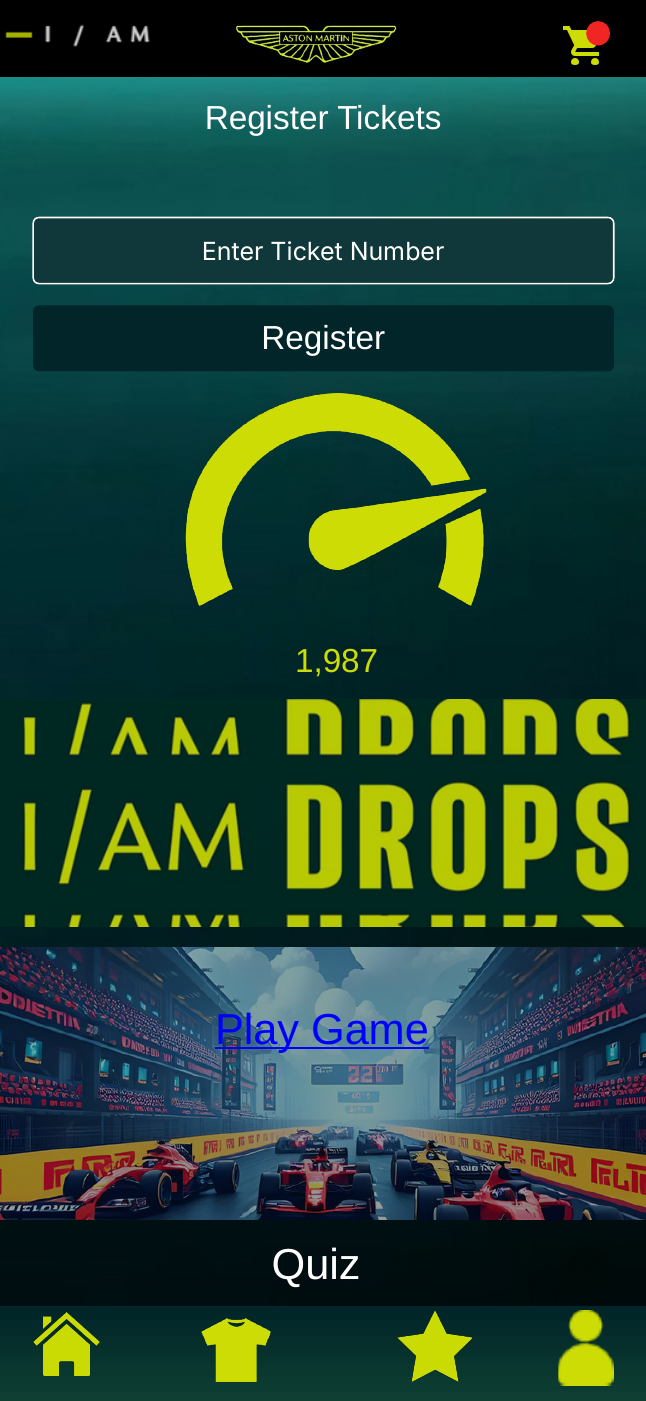

Register Tickets

Enter Ticket Number

Register

1,987

Play Game
Quiz